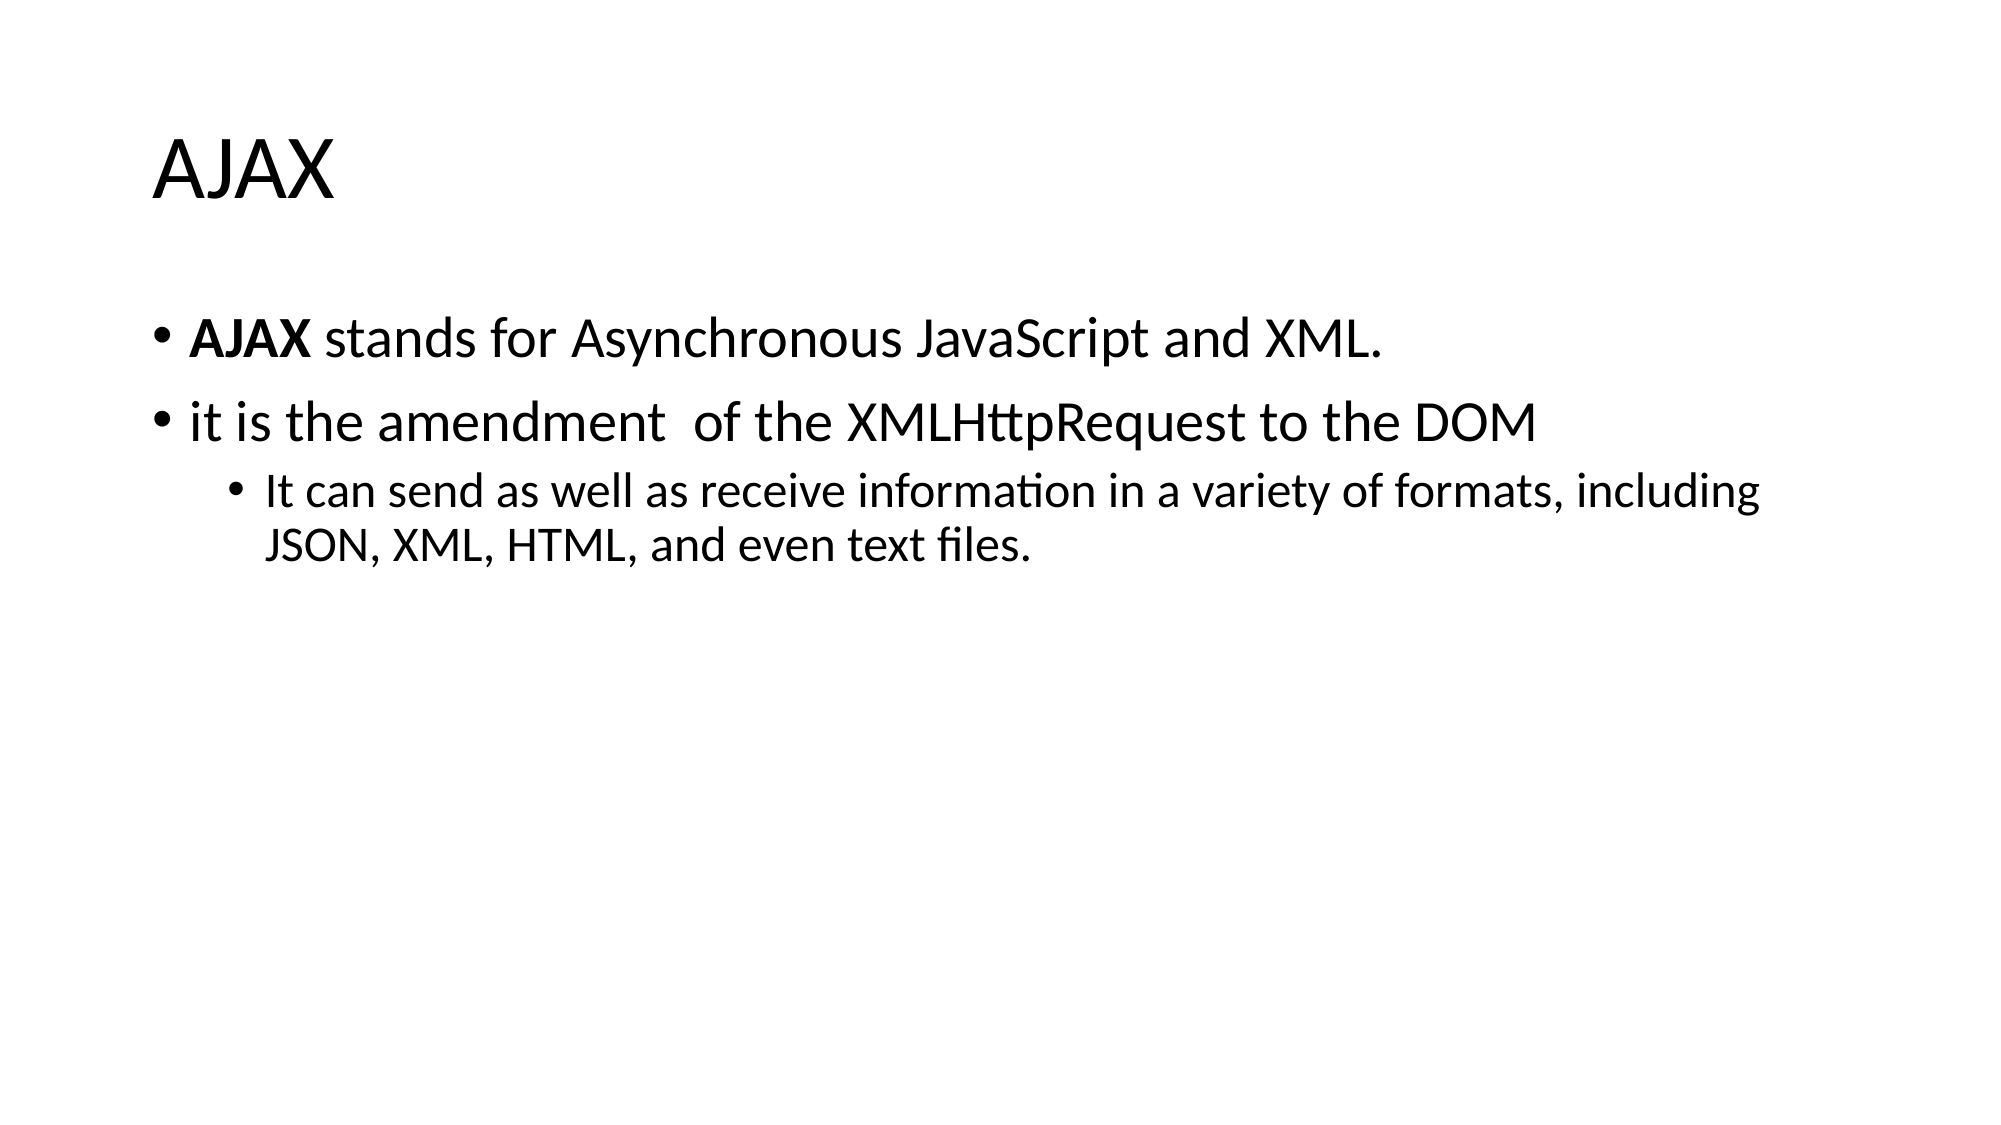

# AJAX
AJAX stands for Asynchronous JavaScript and XML.
it is the amendment  of the XMLHttpRequest to the DOM
It can send as well as receive information in a variety of formats, including JSON, XML, HTML, and even text files.